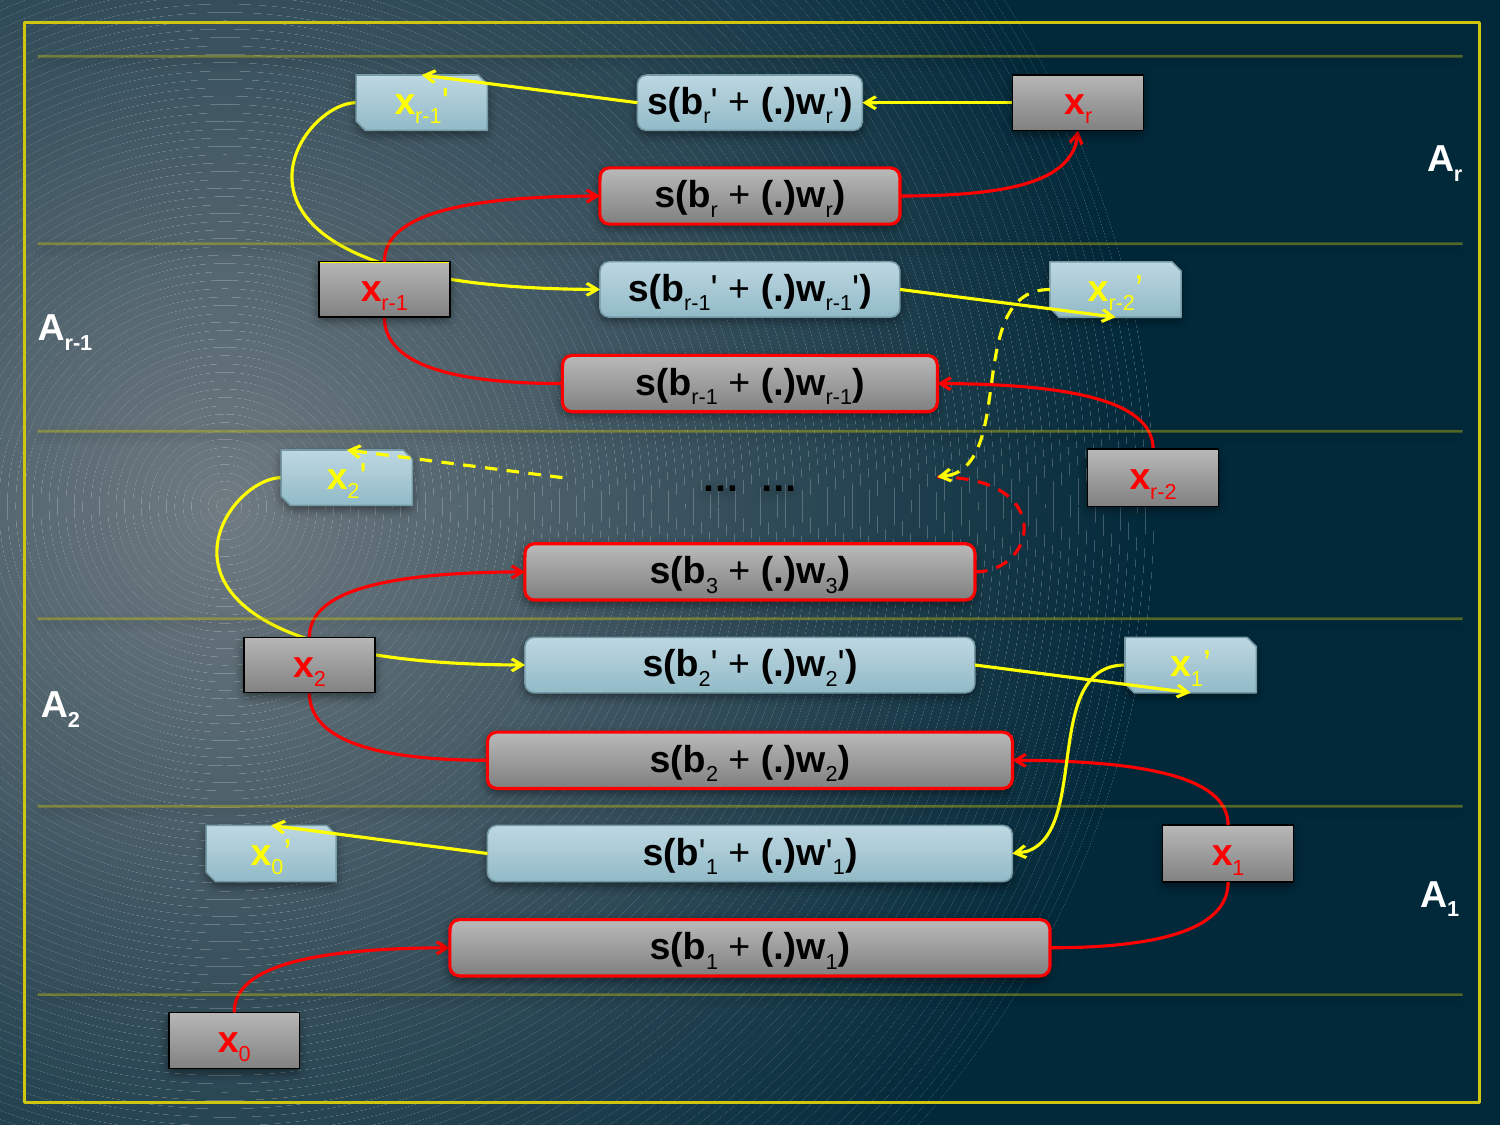

Ar
Ar-1
A2
A1
s(br' + (.)wr')
xr-1'
xr
s(br + (.)wr)
xr-1
s(br-1' + (.)wr-1')
xr-2’
s(br-1 + (.)wr-1)
…  …
xr-2
x2'
s(b3 + (.)w3)
x2
s(b2' + (.)w2')
x1’
s(b2 + (.)w2)
x1
x0’
s(b'1 + (.)w'1)
s(b1 + (.)w1)
x0